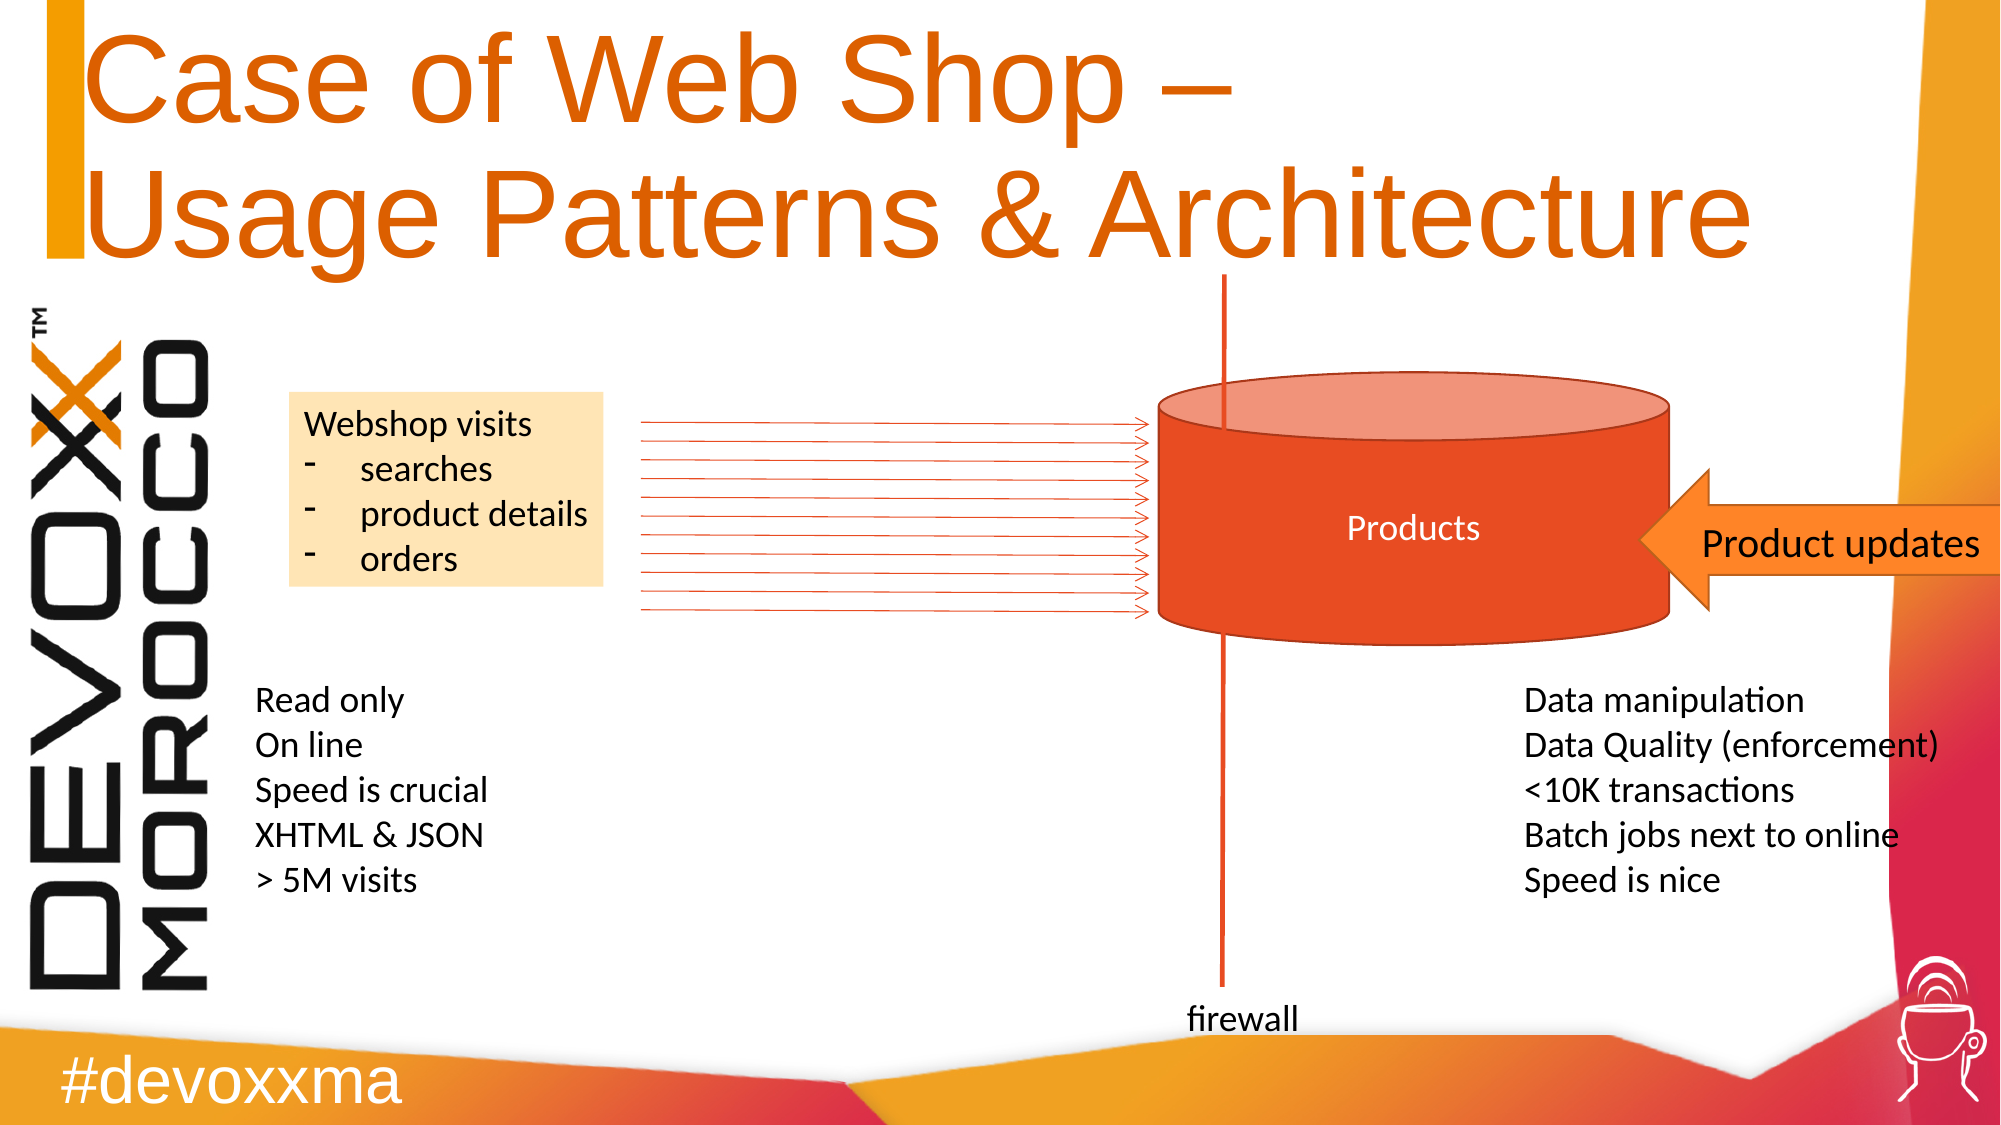

# Case of Web Shop – Usage Patterns & Architecture

Products
Webshop visits
searches
product details
orders

Product updates
Read only
On line
Speed is crucial
XHTML & JSON
> 5M visits

Data manipulation
Data Quality (enforcement)
<10K transactions
Batch jobs next to online
Speed is nice
firewall
#devoxxma